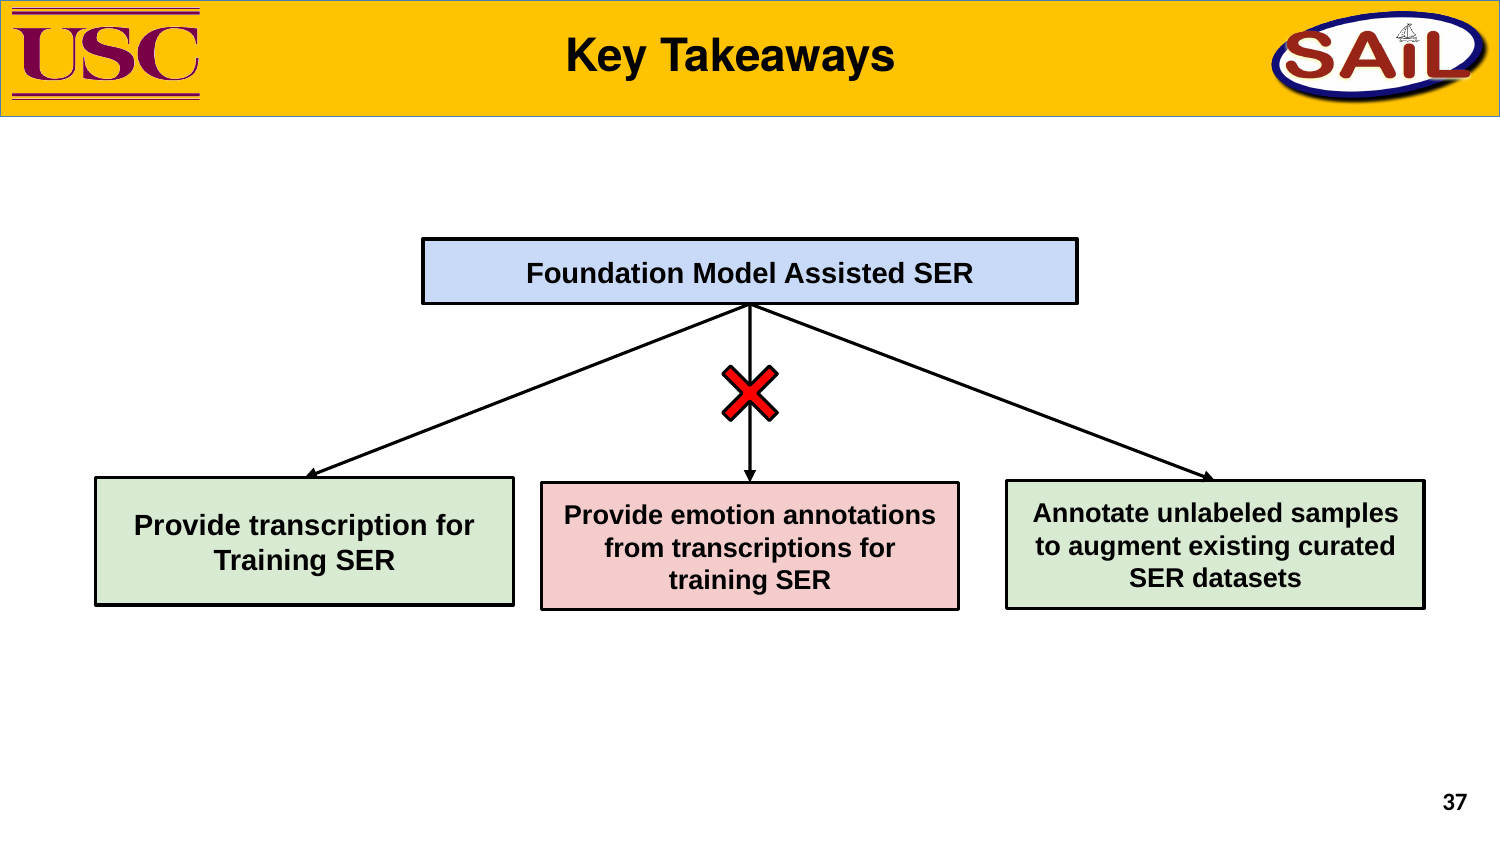

# Key Takeaways
Foundation Model Assisted SER
Annotate unlabeled samples to augment existing curated SER datasets

Provide transcription for Training SER
Provide emotion annotations from transcriptions for training SER
37